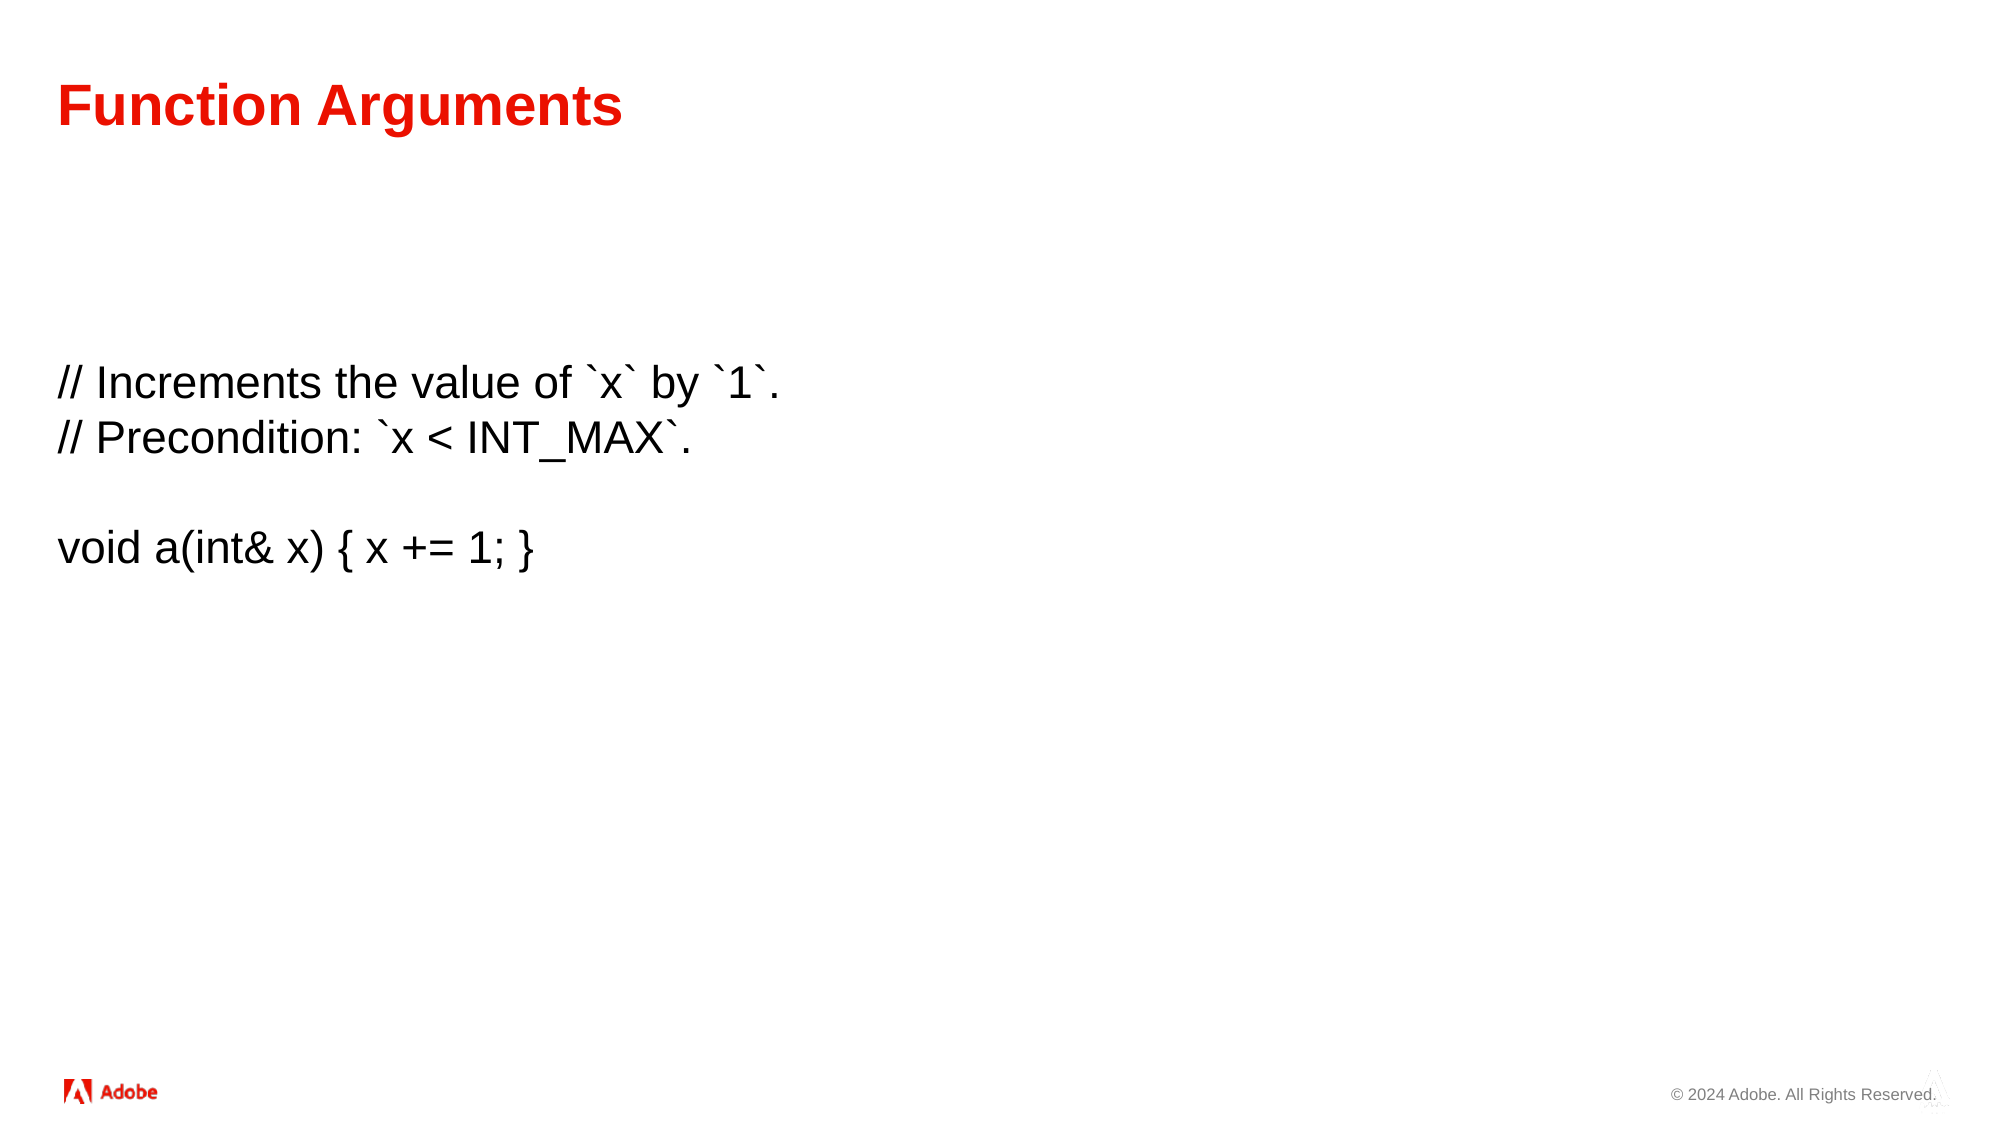

# Function Arguments

// Increments the value of `x` by `1`.
// Precondition: `x < INT_MAX`.

void a(int& x) { x += 1; }
22